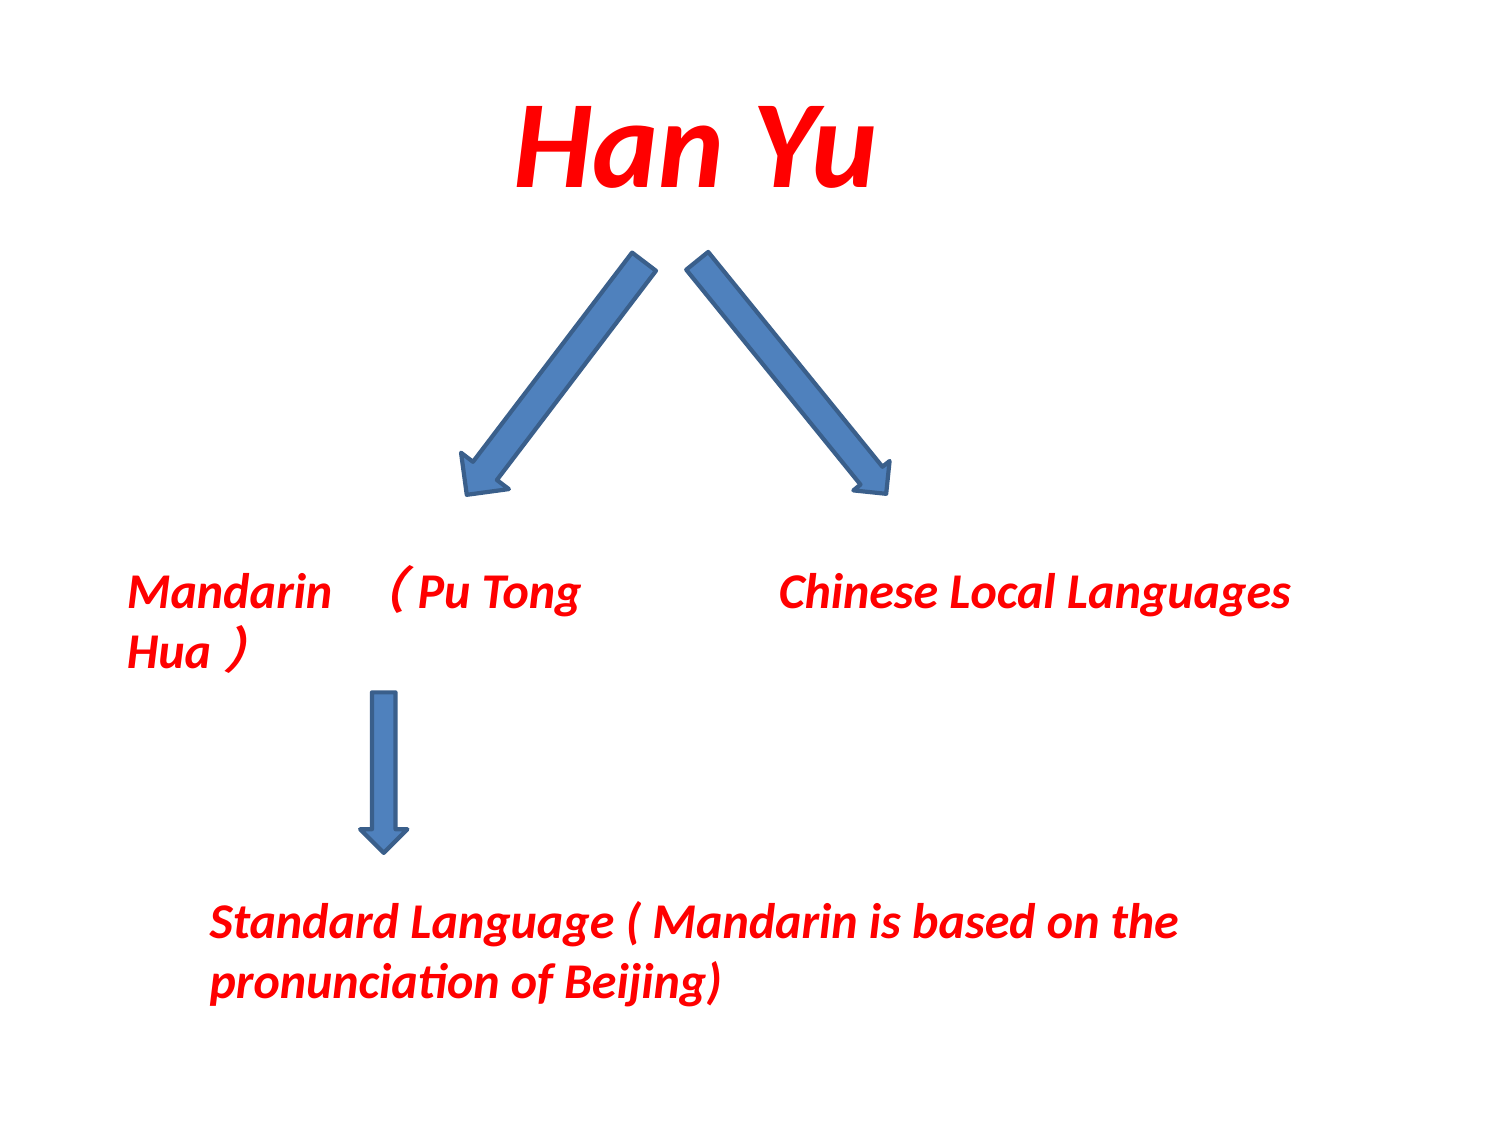

Han Yu

Mandarin （Pu Tong Hua）
Chinese Local Languages

Standard Language ( Mandarin is based on the pronunciation of Beijing)